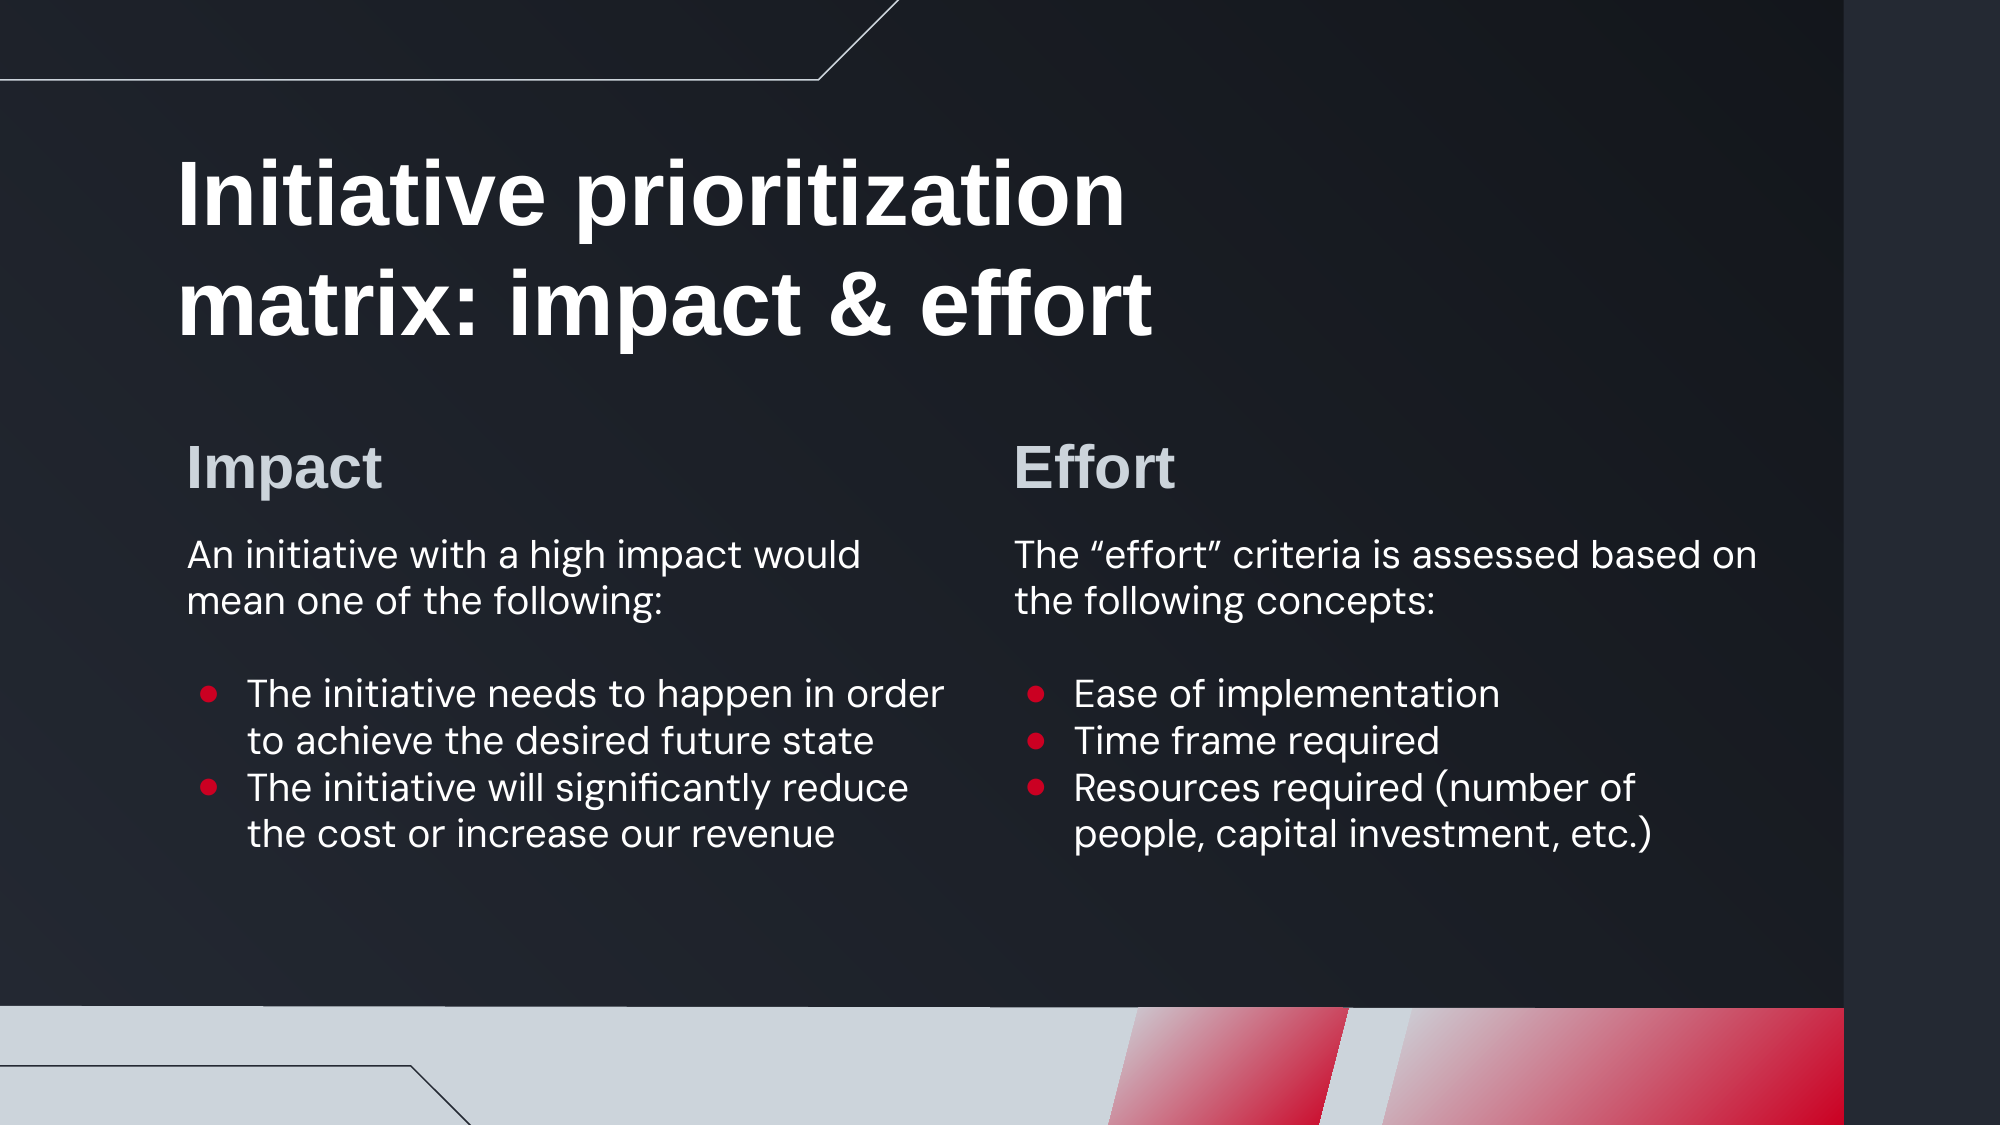

# Initiative prioritization matrix: impact & effort
Impact
Effort
An initiative with a high impact would mean one of the following:

The initiative needs to happen in order to achieve the desired future state
The initiative will significantly reduce the cost or increase our revenue
The “effort” criteria is assessed based on the following concepts:

Ease of implementation
Time frame required
Resources required (number of people, capital investment, etc.)